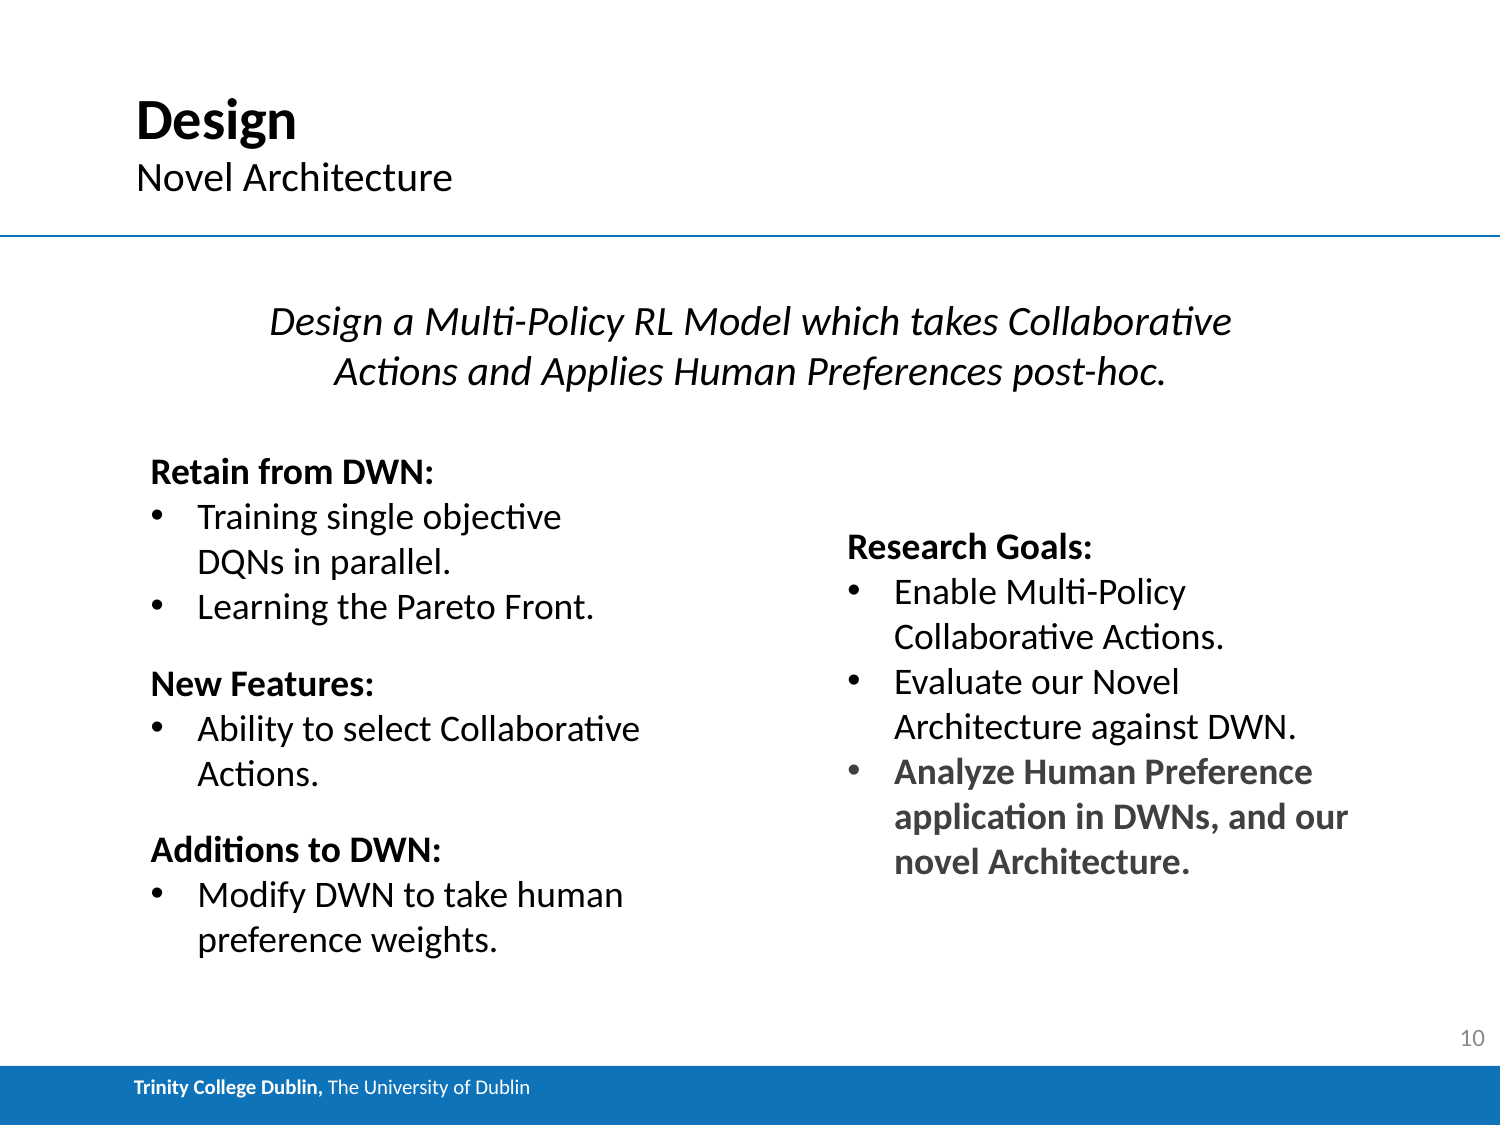

# Design
Novel Architecture
Design a Multi-Policy RL Model which takes Collaborative Actions and Applies Human Preferences post-hoc.
Retain from DWN:
Training single objective DQNs in parallel.
Learning the Pareto Front.
New Features:
Ability to select Collaborative Actions.
Additions to DWN:
Modify DWN to take human preference weights.
Research Goals:
Enable Multi-Policy Collaborative Actions.
Evaluate our Novel Architecture against DWN.
Analyze Human Preference application in DWNs, and our novel Architecture.
10